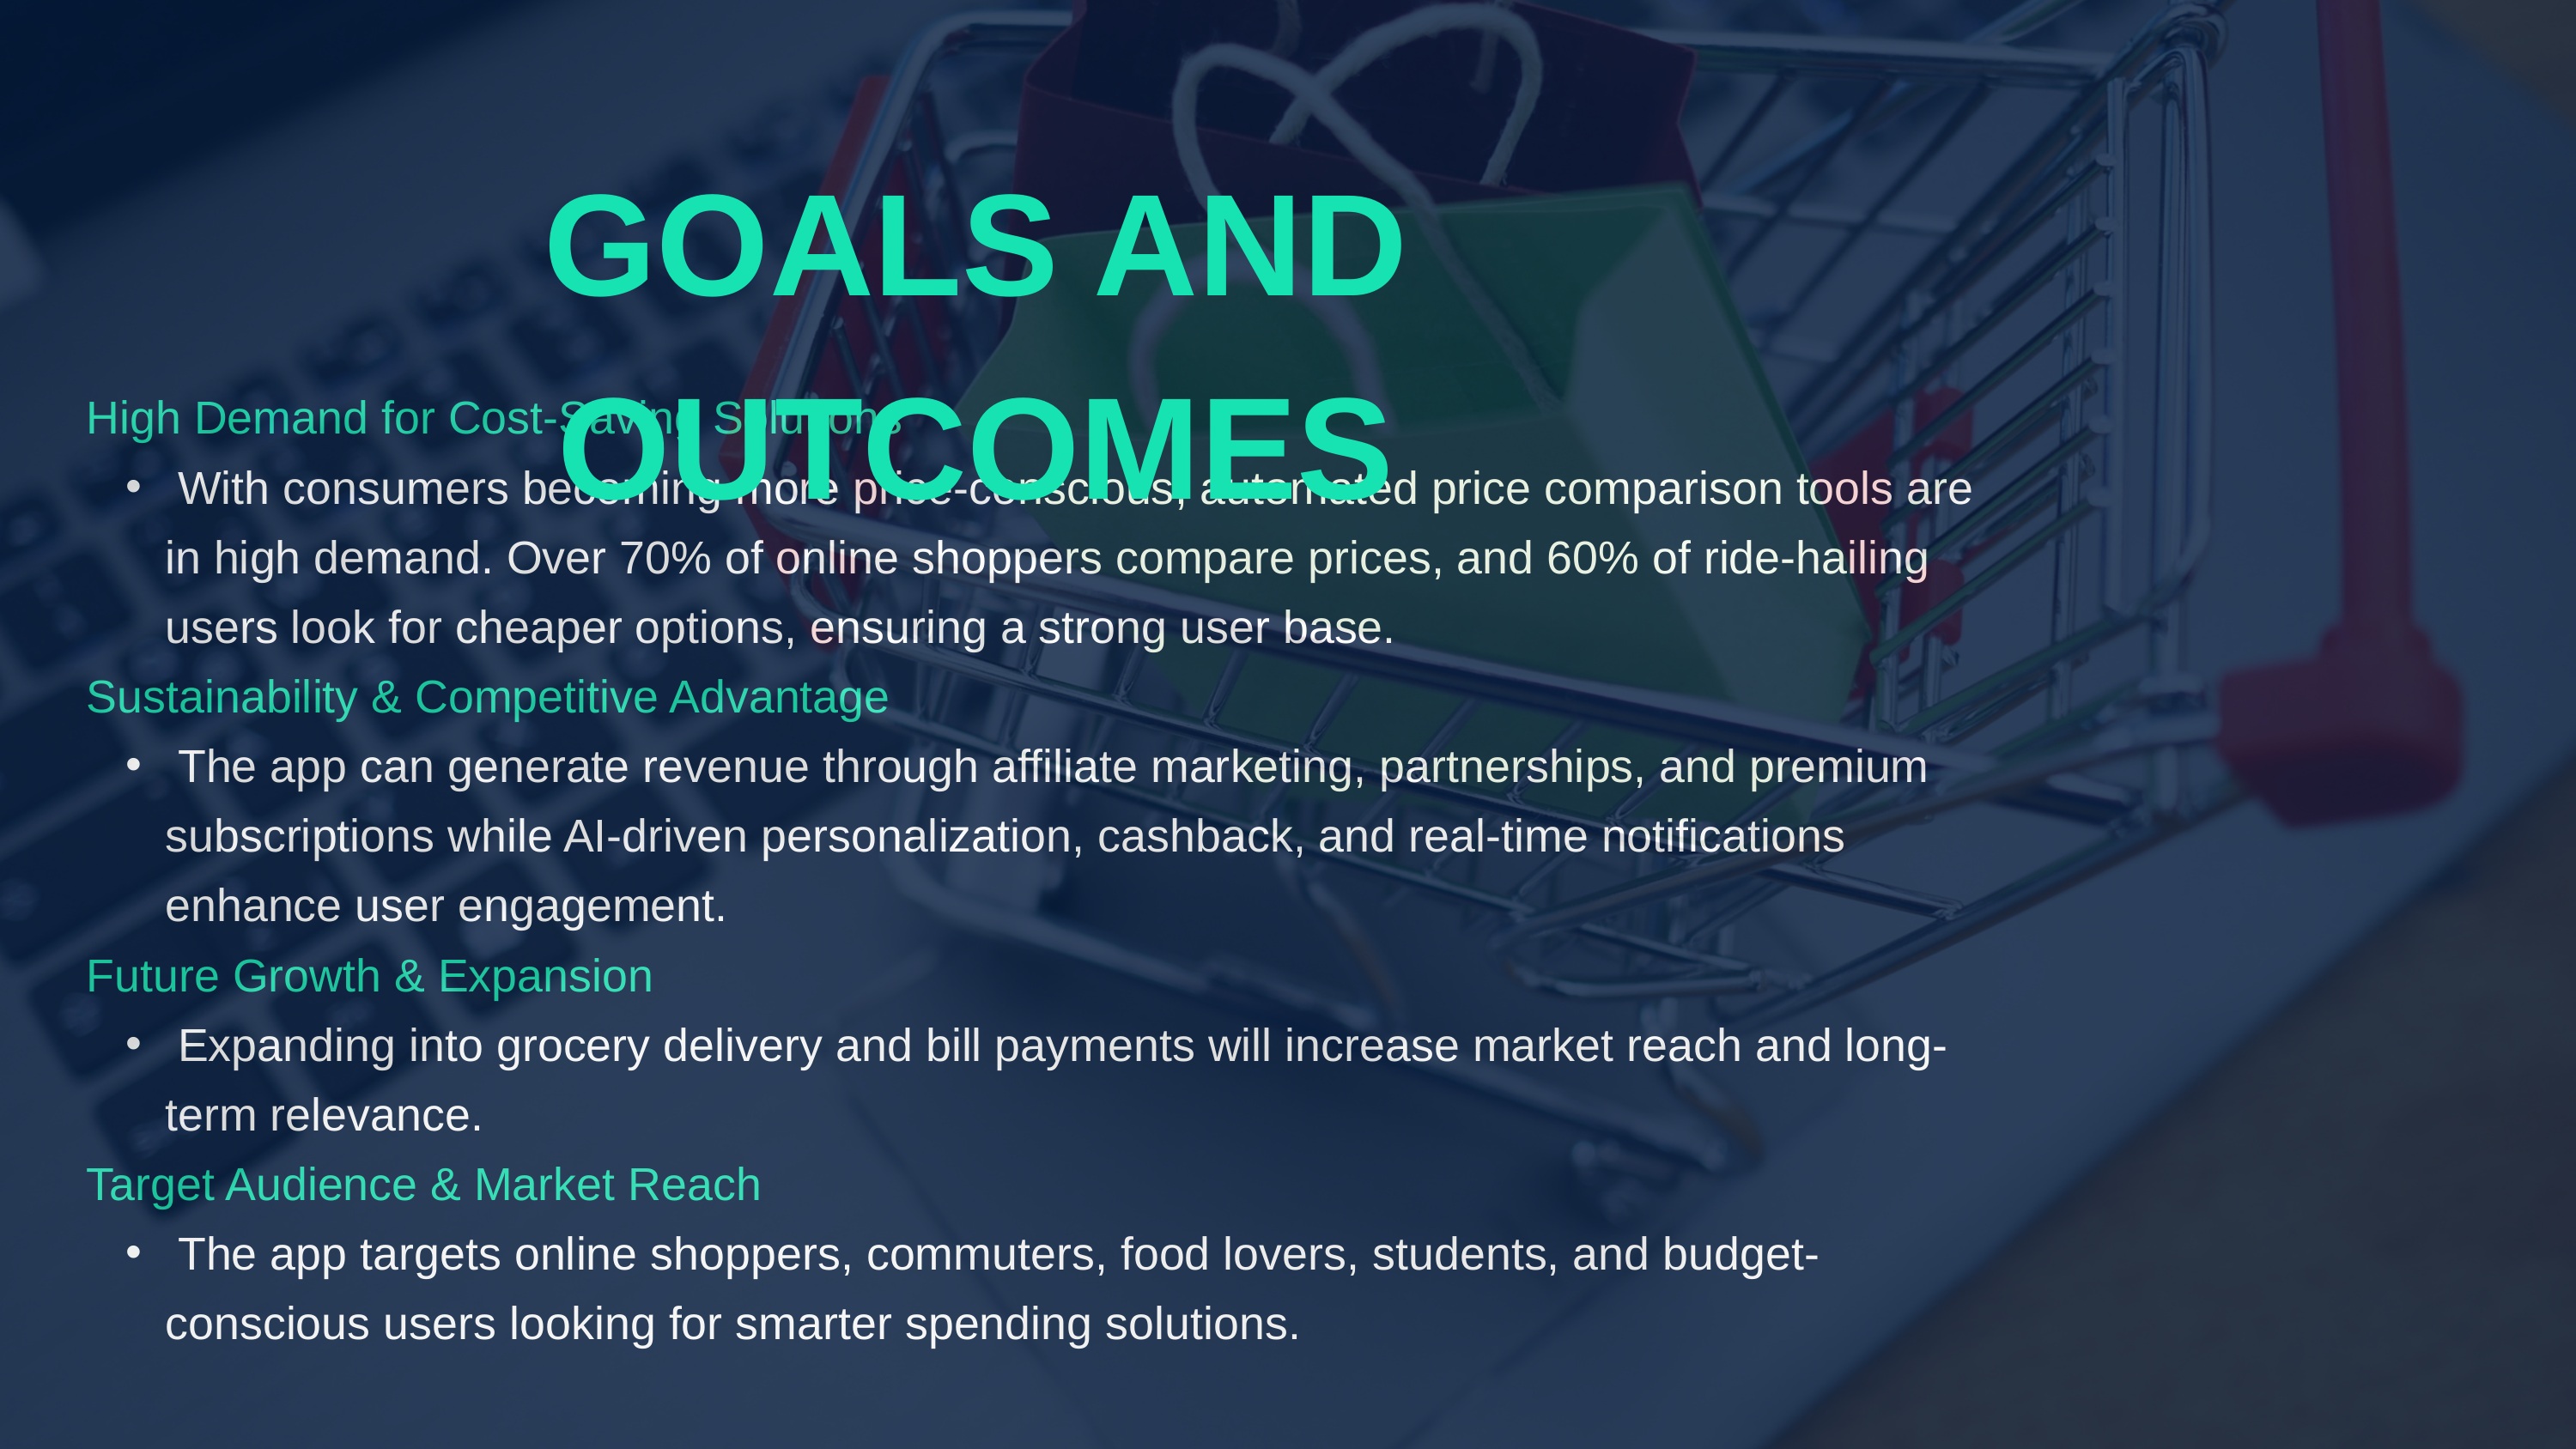

GOALS AND OUTCOMES
High Demand for Cost-Saving Solutions
 With consumers becoming more price-conscious, automated price comparison tools are in high demand. Over 70% of online shoppers compare prices, and 60% of ride-hailing users look for cheaper options, ensuring a strong user base.
Sustainability & Competitive Advantage
 The app can generate revenue through affiliate marketing, partnerships, and premium subscriptions while AI-driven personalization, cashback, and real-time notifications enhance user engagement.
Future Growth & Expansion
 Expanding into grocery delivery and bill payments will increase market reach and long-term relevance.
Target Audience & Market Reach
 The app targets online shoppers, commuters, food lovers, students, and budget-conscious users looking for smarter spending solutions.